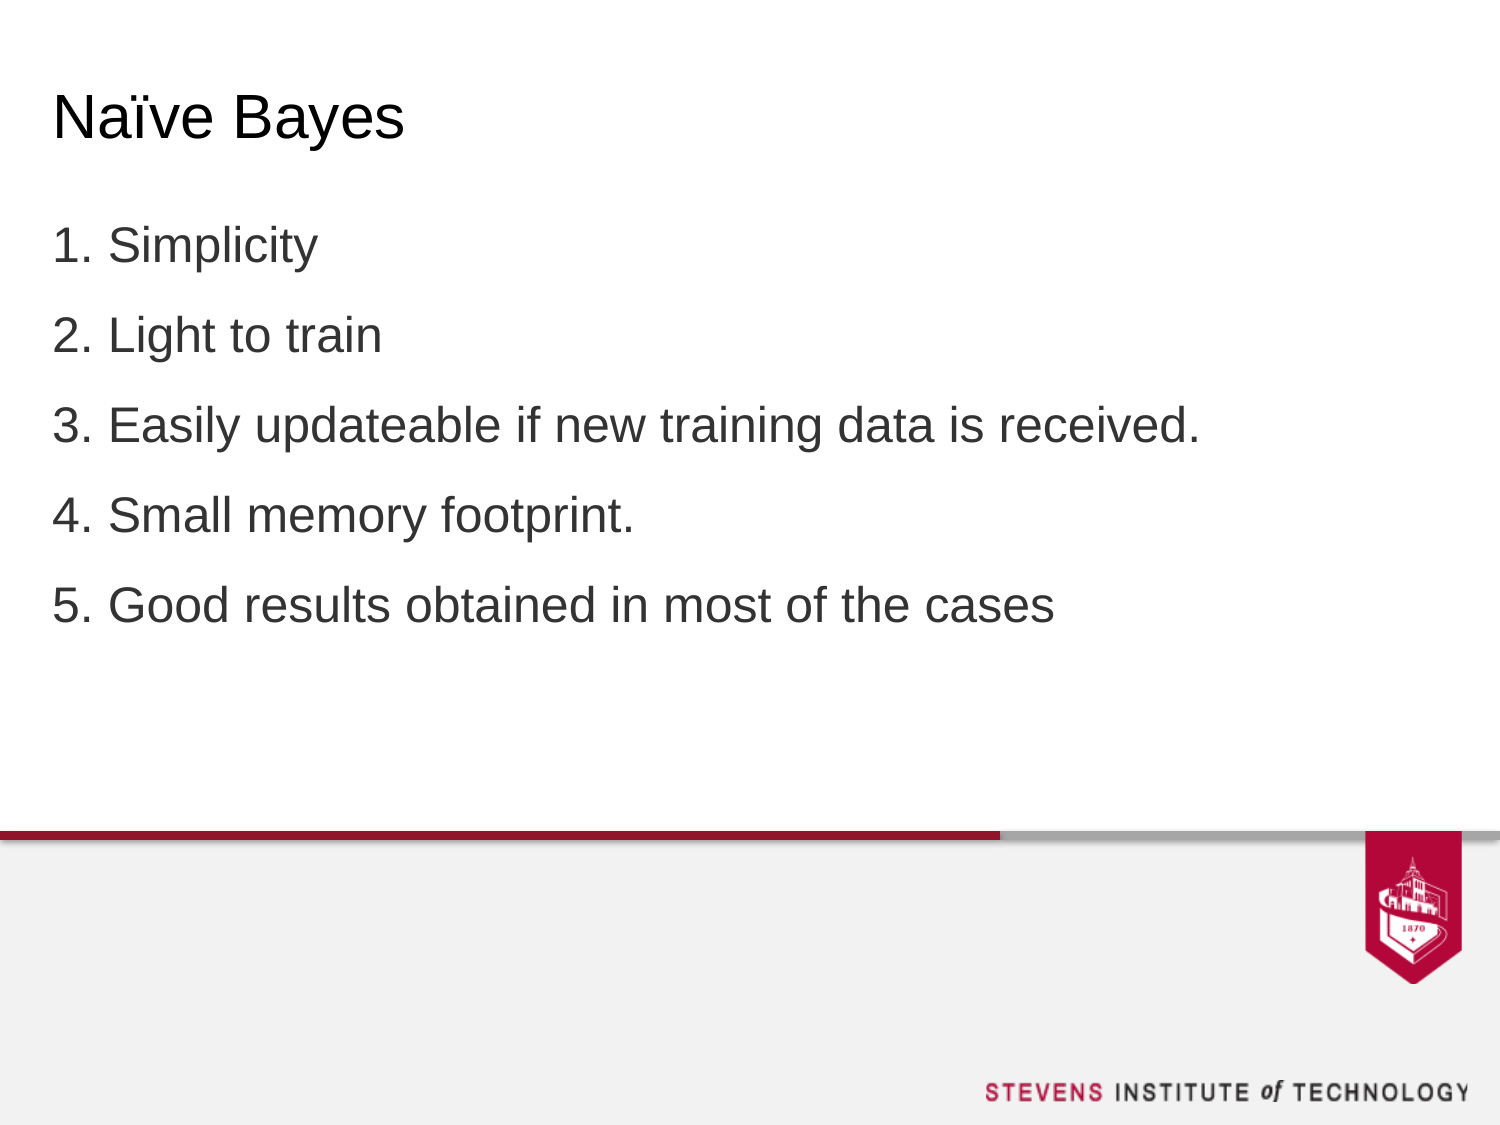

Naïve Bayes
1. Simplicity
2. Light to train
3. Easily updateable if new training data is received.
4. Small memory footprint.
5. Good results obtained in most of the cases